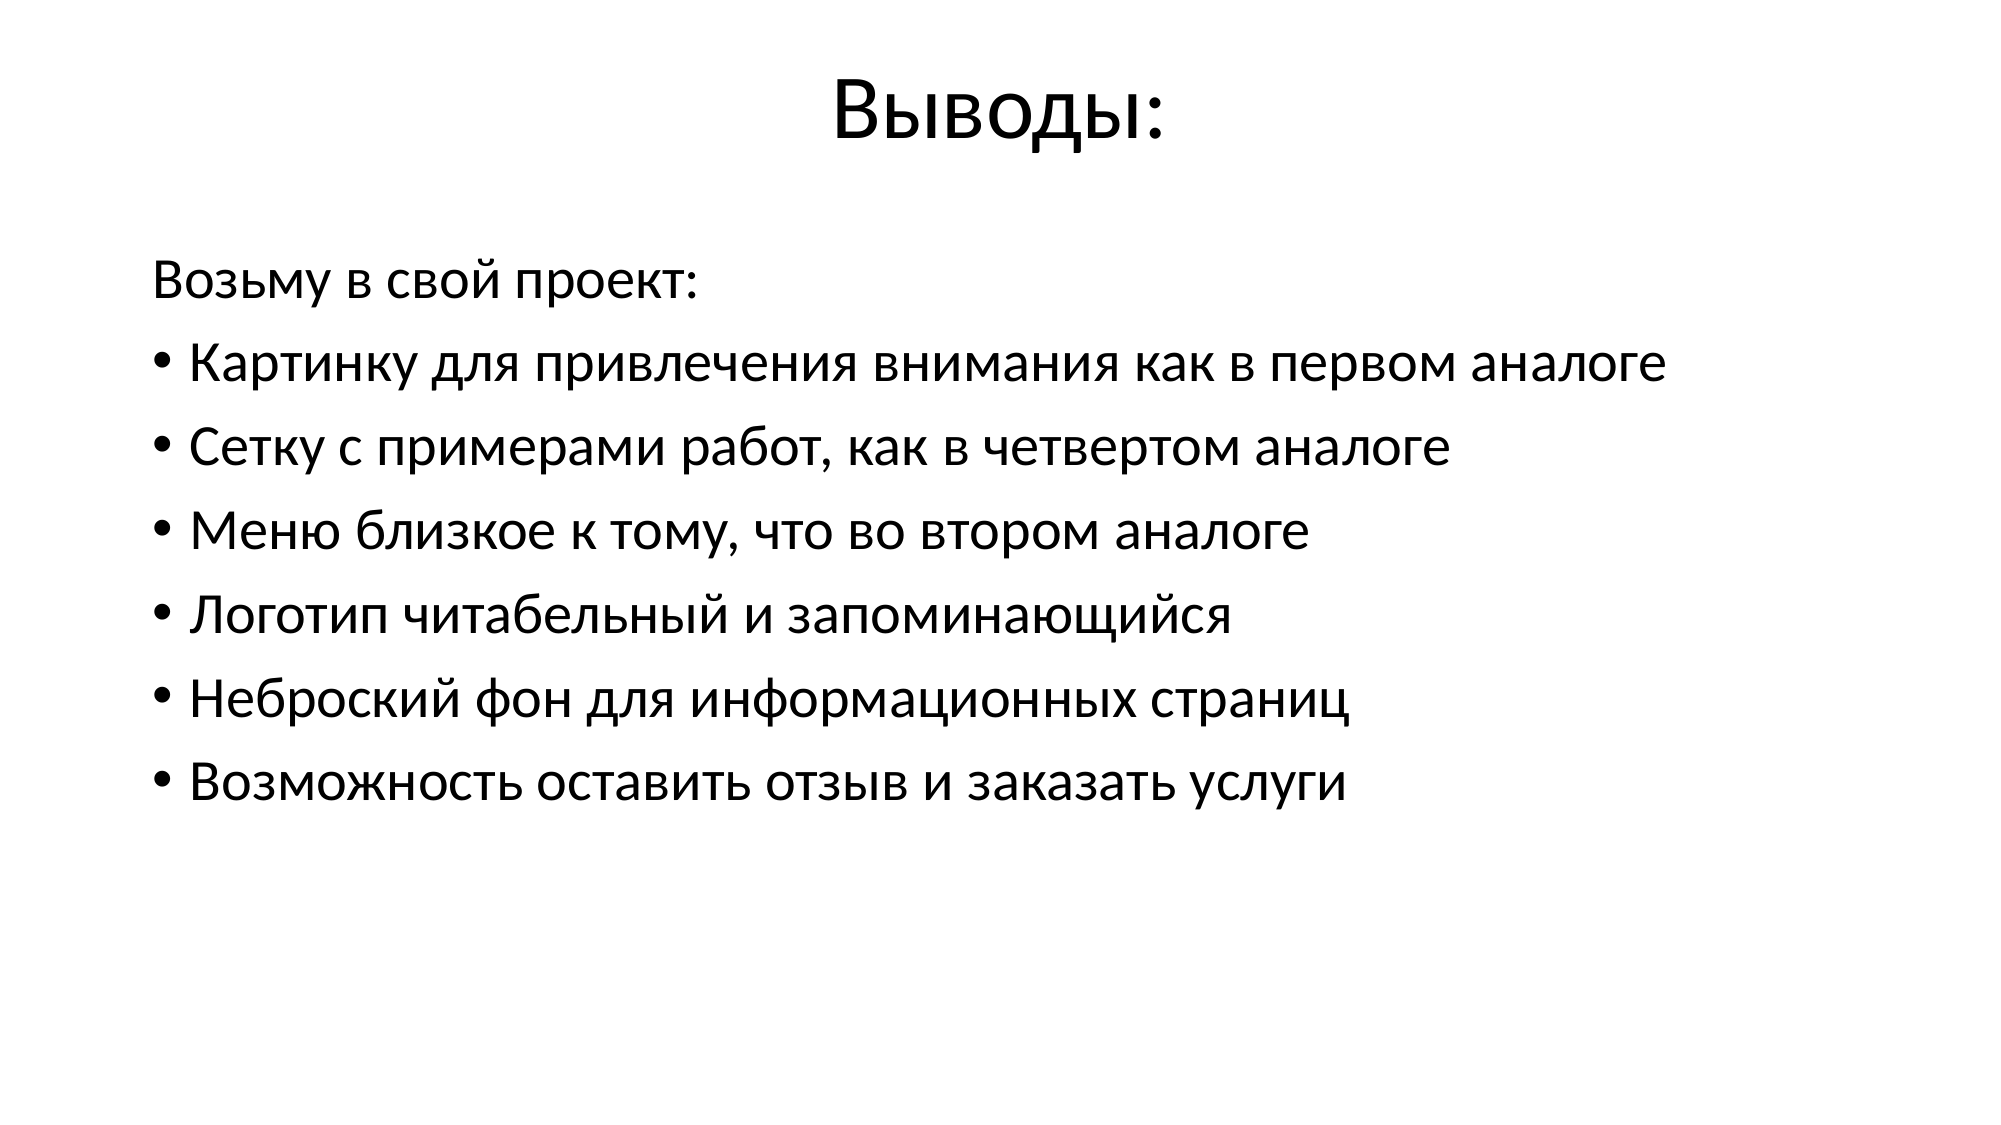

# Выводы:
Возьму в свой проект:
Картинку для привлечения внимания как в первом аналоге
Сетку с примерами работ, как в четвертом аналоге
Меню близкое к тому, что во втором аналоге
Логотип читабельный и запоминающийся
Неброский фон для информационных страниц
Возможность оставить отзыв и заказать услуги